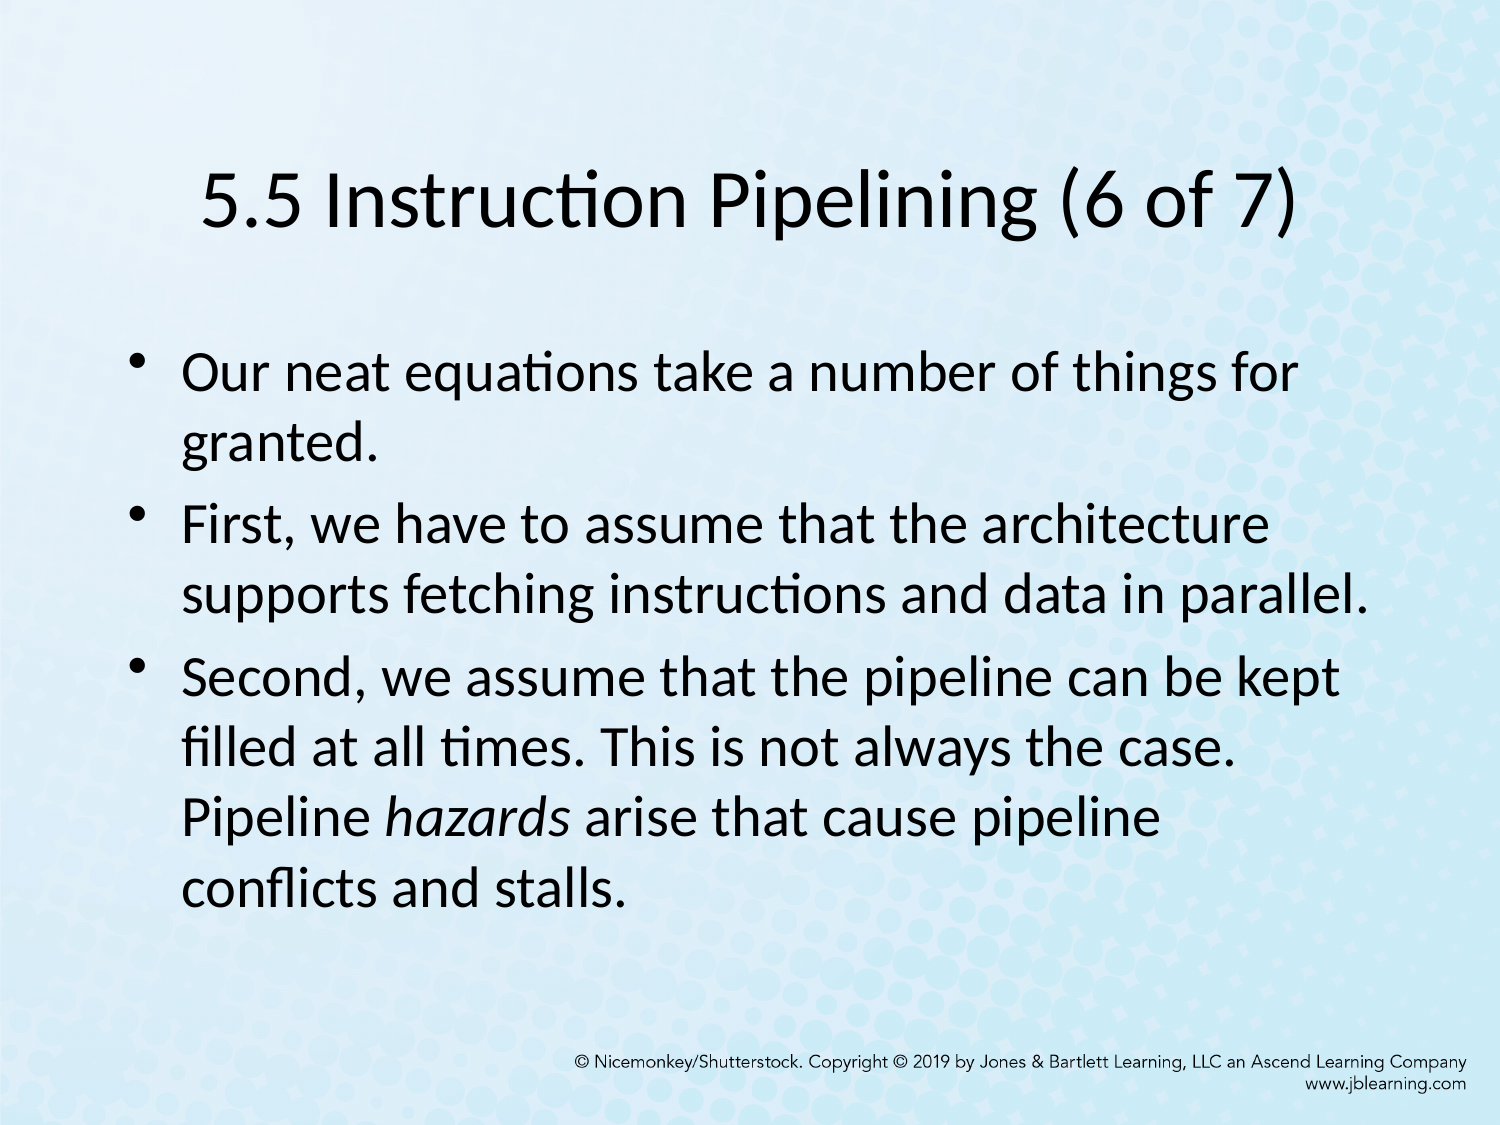

# 5.5 Instruction Pipelining (6 of 7)
Our neat equations take a number of things for granted.
First, we have to assume that the architecture supports fetching instructions and data in parallel.
Second, we assume that the pipeline can be kept filled at all times. This is not always the case. Pipeline hazards arise that cause pipeline conflicts and stalls.